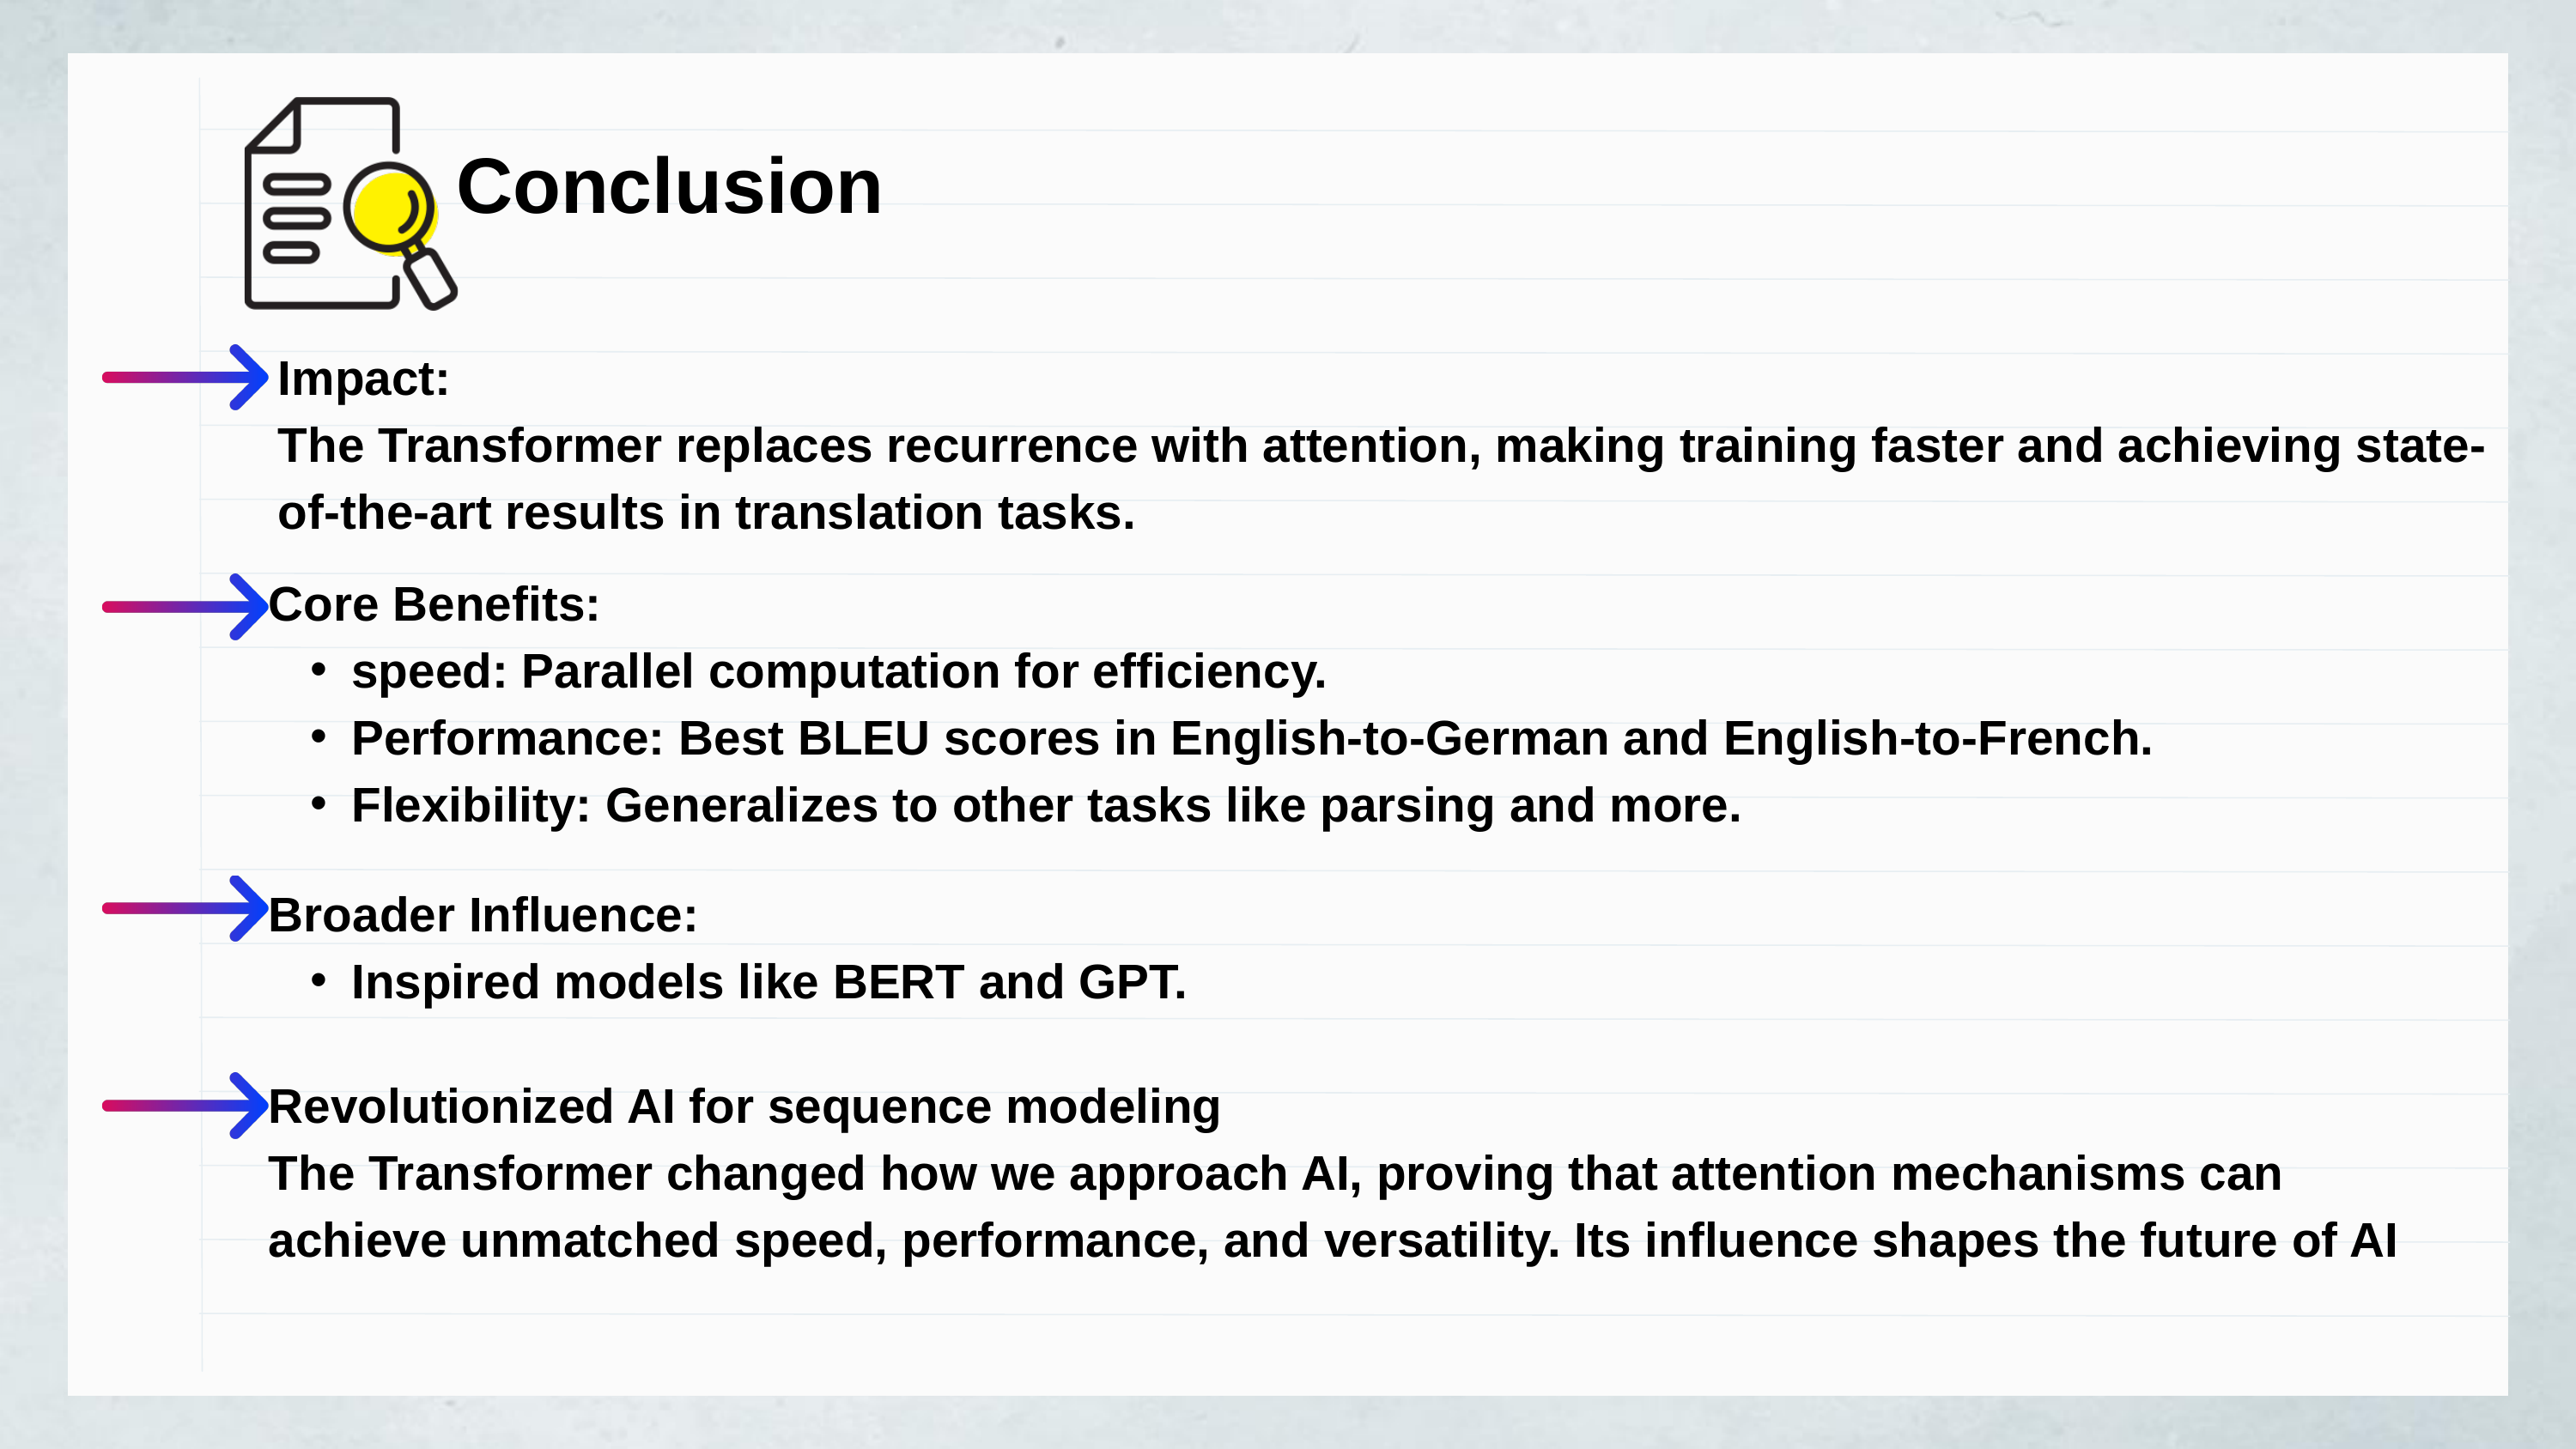

Conclusion

Impact:
The Transformer replaces recurrence with attention, making training faster and achieving state- of-the-art results in translation tasks.

Core Benefits:
speed: Parallel computation for efficiency.
Performance: Best BLEU scores in English-to-German and English-to-French.
Flexibility: Generalizes to other tasks like parsing and more.

Broader Influence:
Inspired models like BERT and GPT.

Revolutionized AI for sequence modeling
The Transformer changed how we approach AI, proving that attention mechanisms can achieve unmatched speed, performance, and versatility. Its influence shapes the future of AI